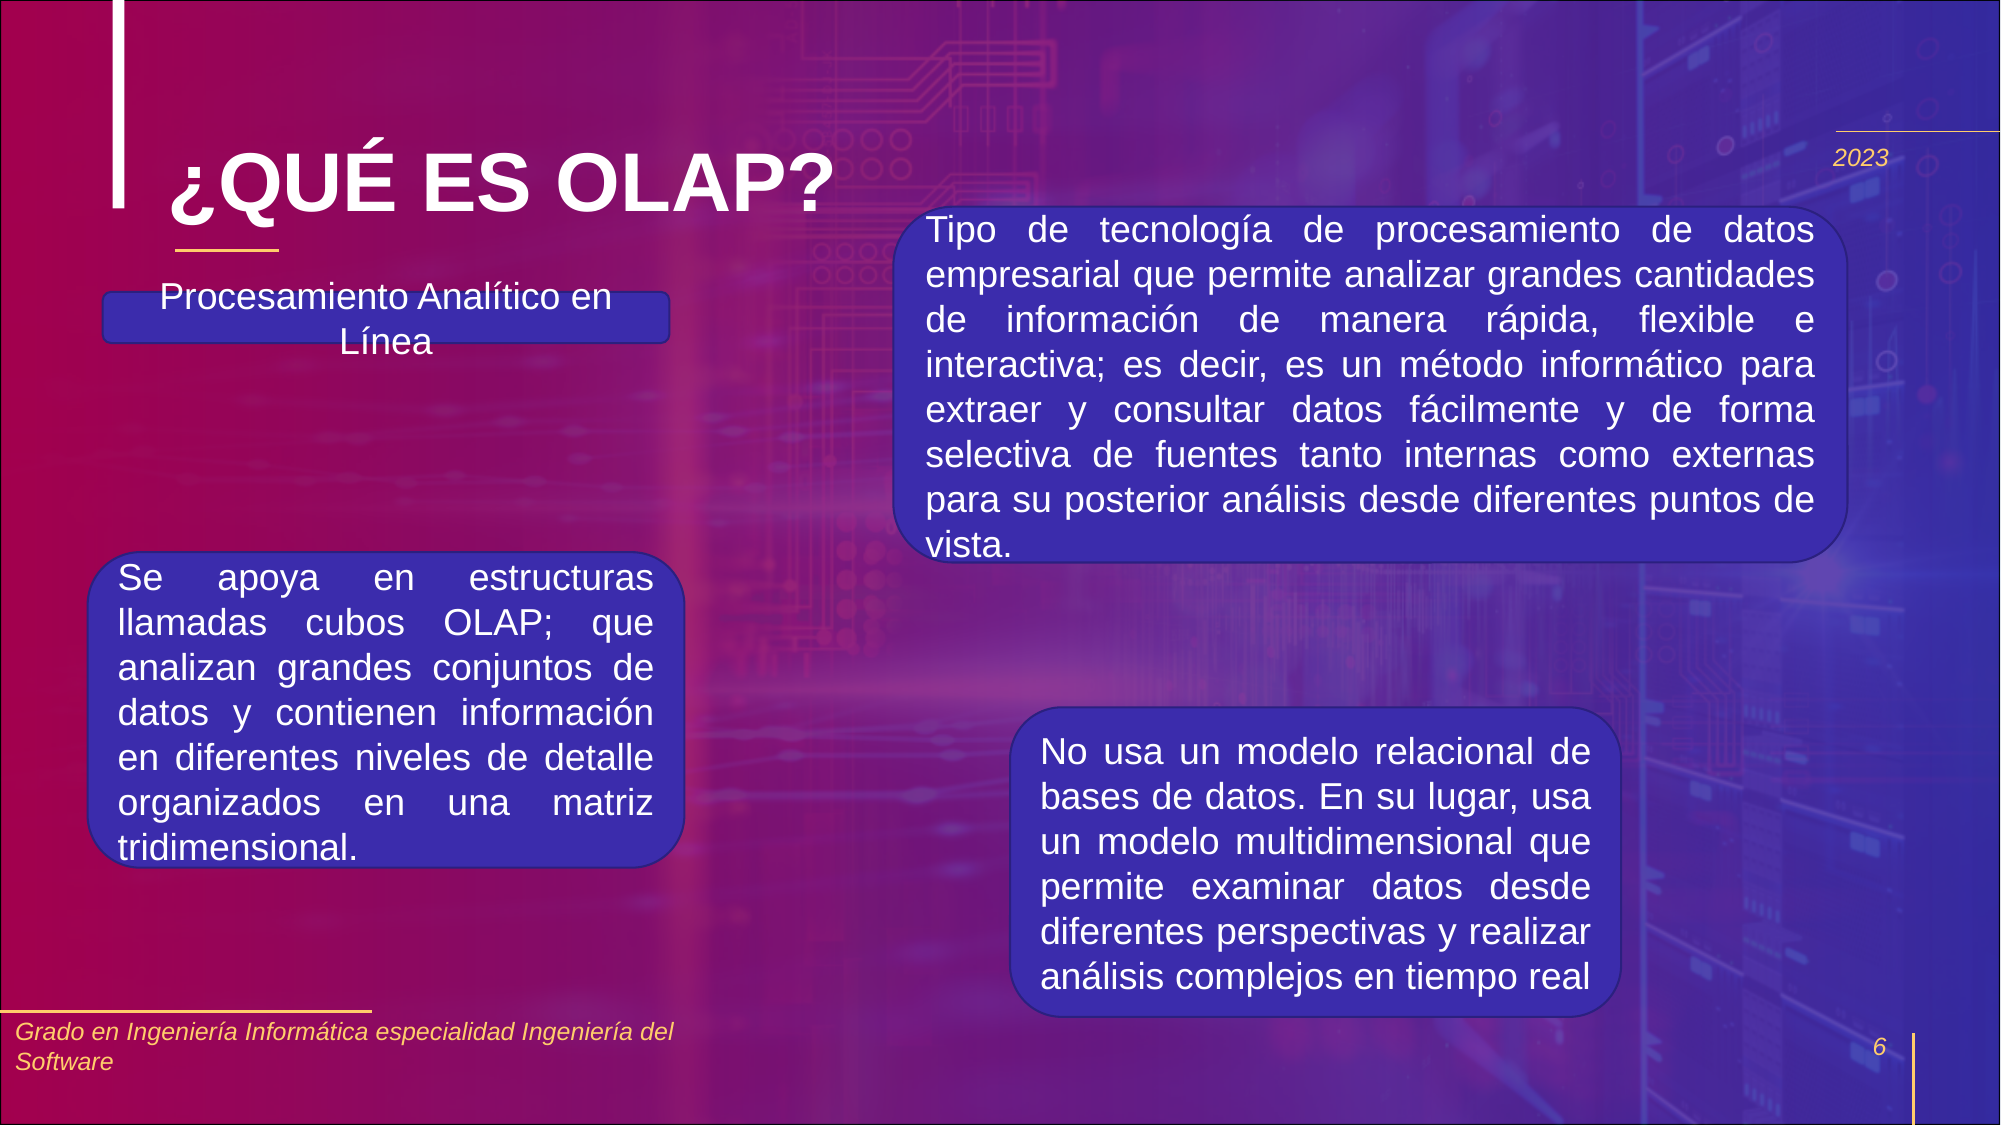

# ¿QUÉ ES OLAP?
2023
Tipo de tecnología de procesamiento de datos empresarial que permite analizar grandes cantidades de información de manera rápida, flexible e interactiva; es decir, es un método informático para extraer y consultar datos fácilmente y de forma selectiva de fuentes tanto internas como externas para su posterior análisis desde diferentes puntos de vista.
Procesamiento Analítico en Línea
Se apoya en estructuras llamadas cubos OLAP; que analizan grandes conjuntos de datos y contienen información en diferentes niveles de detalle organizados en una matriz tridimensional.
No usa un modelo relacional de bases de datos. En su lugar, usa un modelo multidimensional que permite examinar datos desde diferentes perspectivas y realizar análisis complejos en tiempo real
Grado en Ingeniería Informática especialidad Ingeniería del Software
6